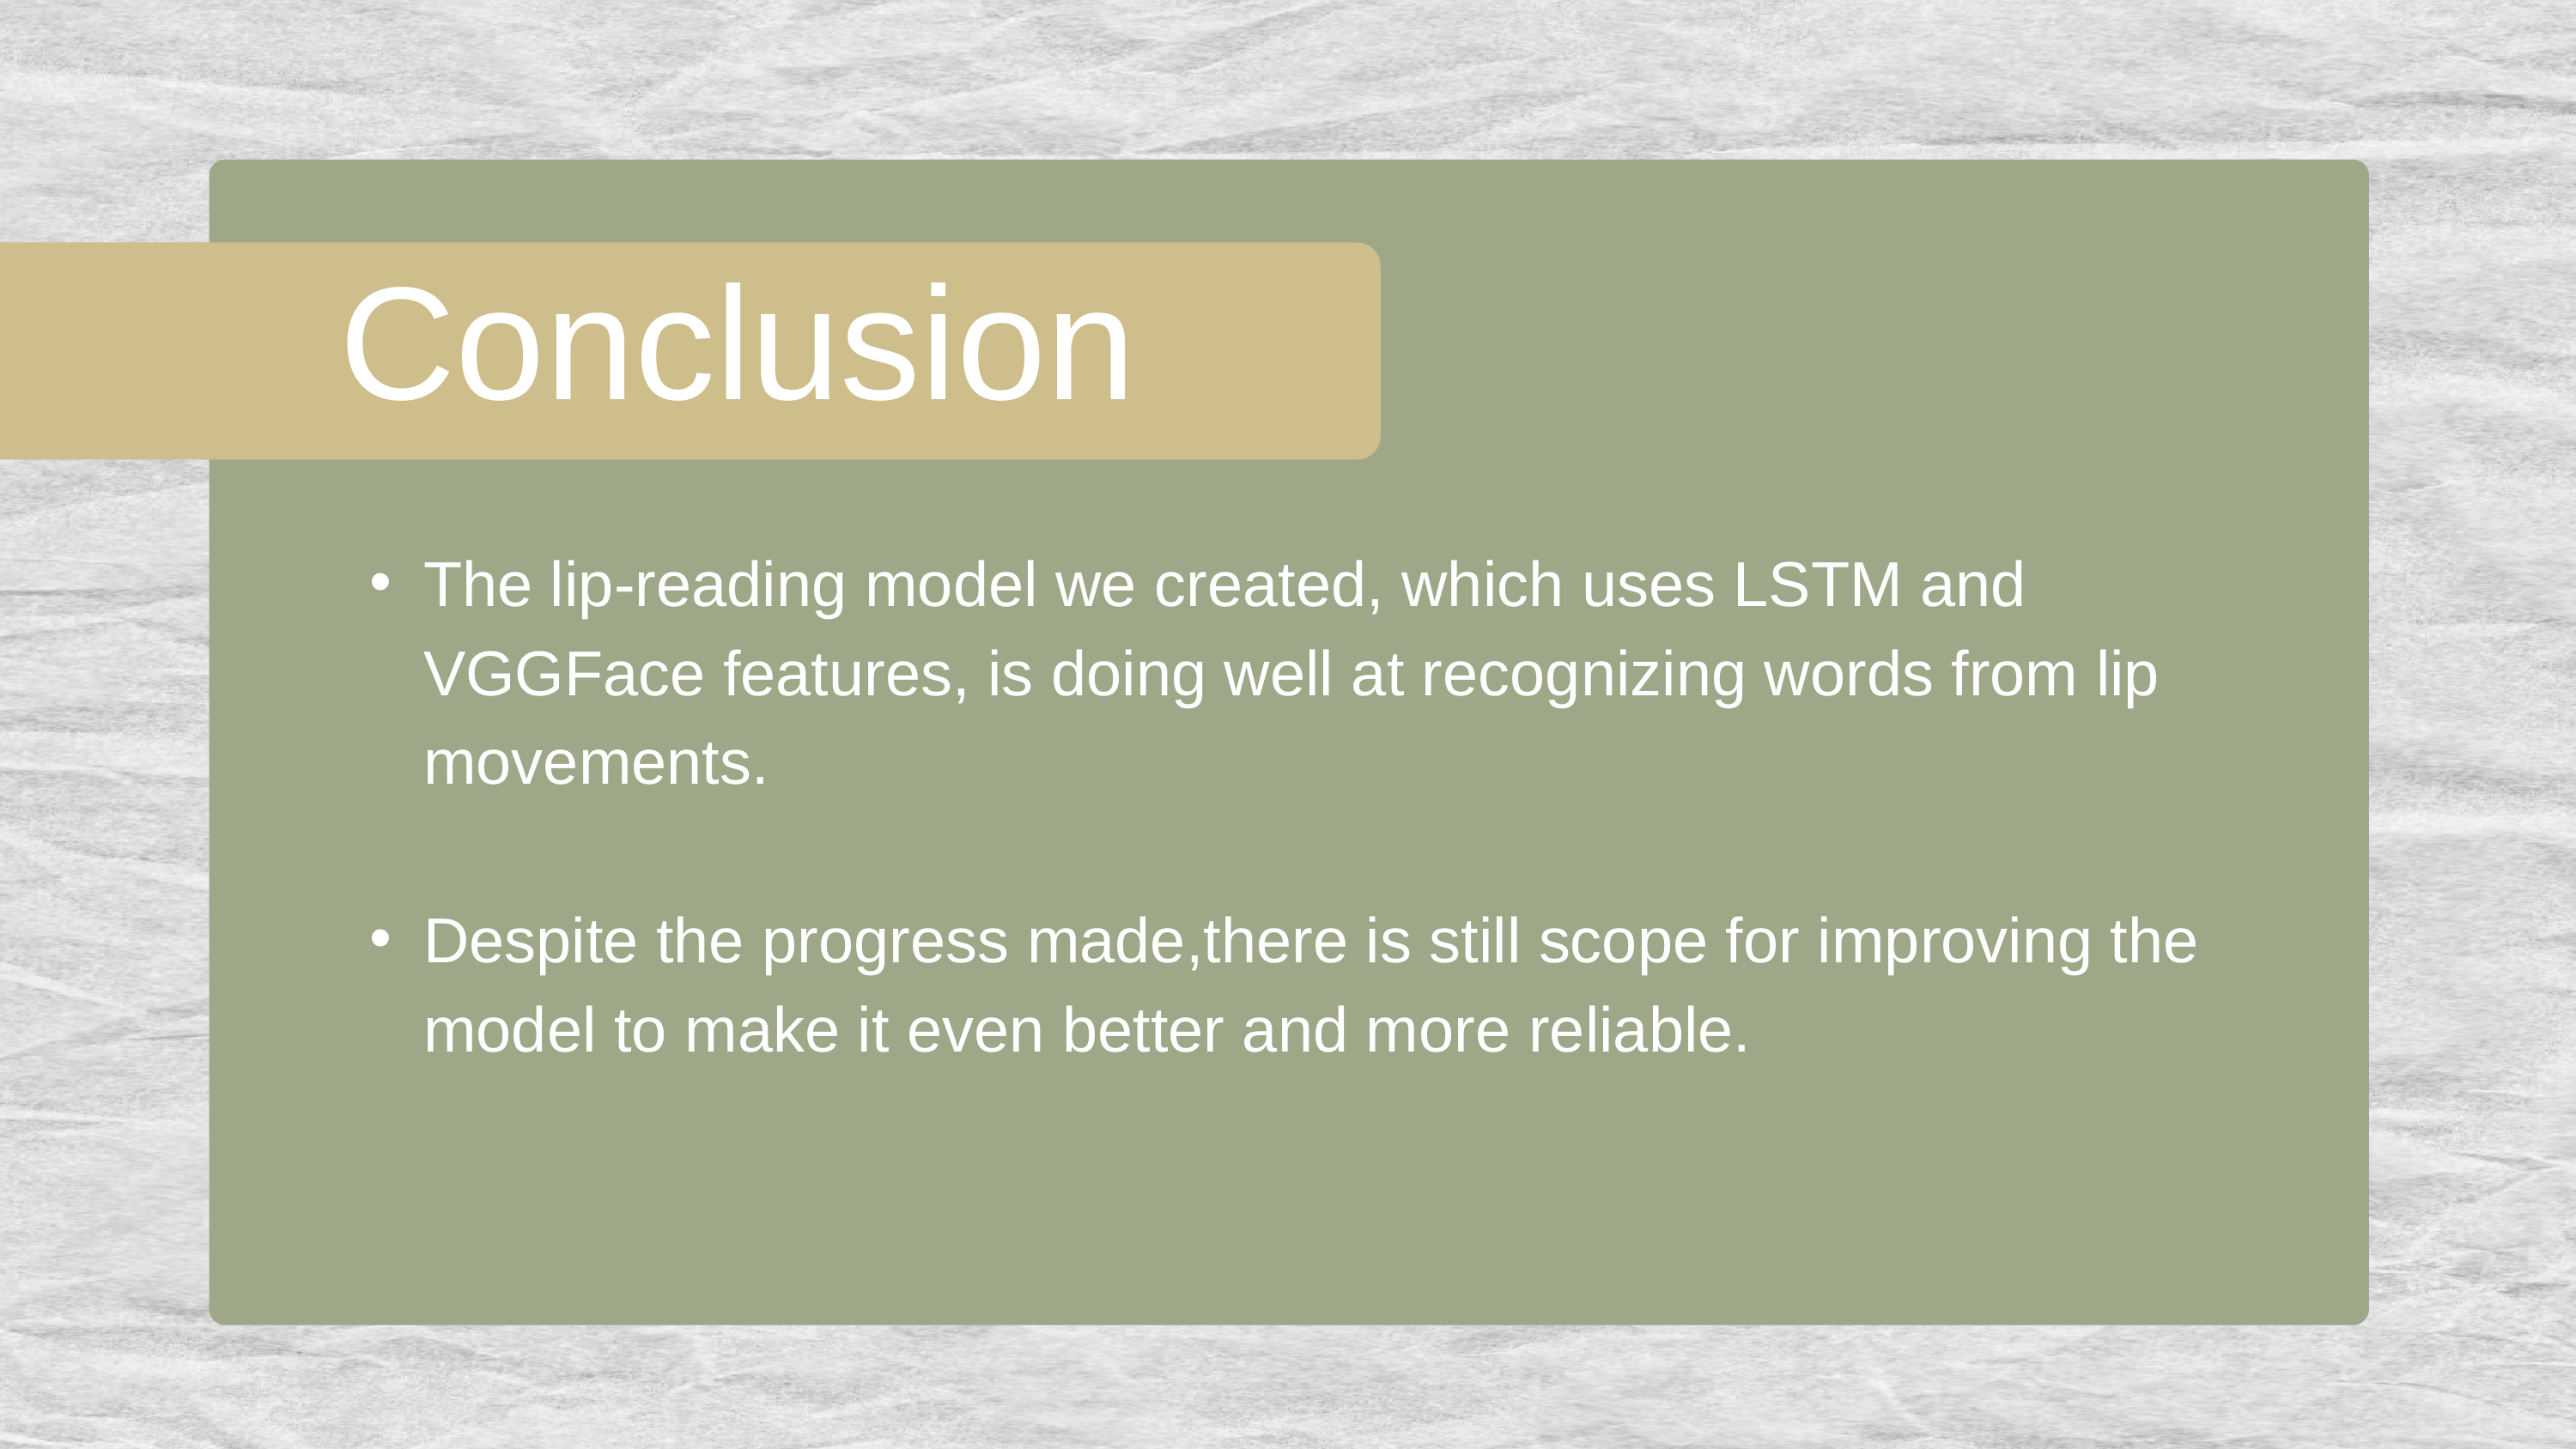

Conclusion
The lip-reading model we created, which uses LSTM and VGGFace features, is doing well at recognizing words from lip movements.

Despite the progress made,there is still scope for improving the model to make it even better and more reliable.